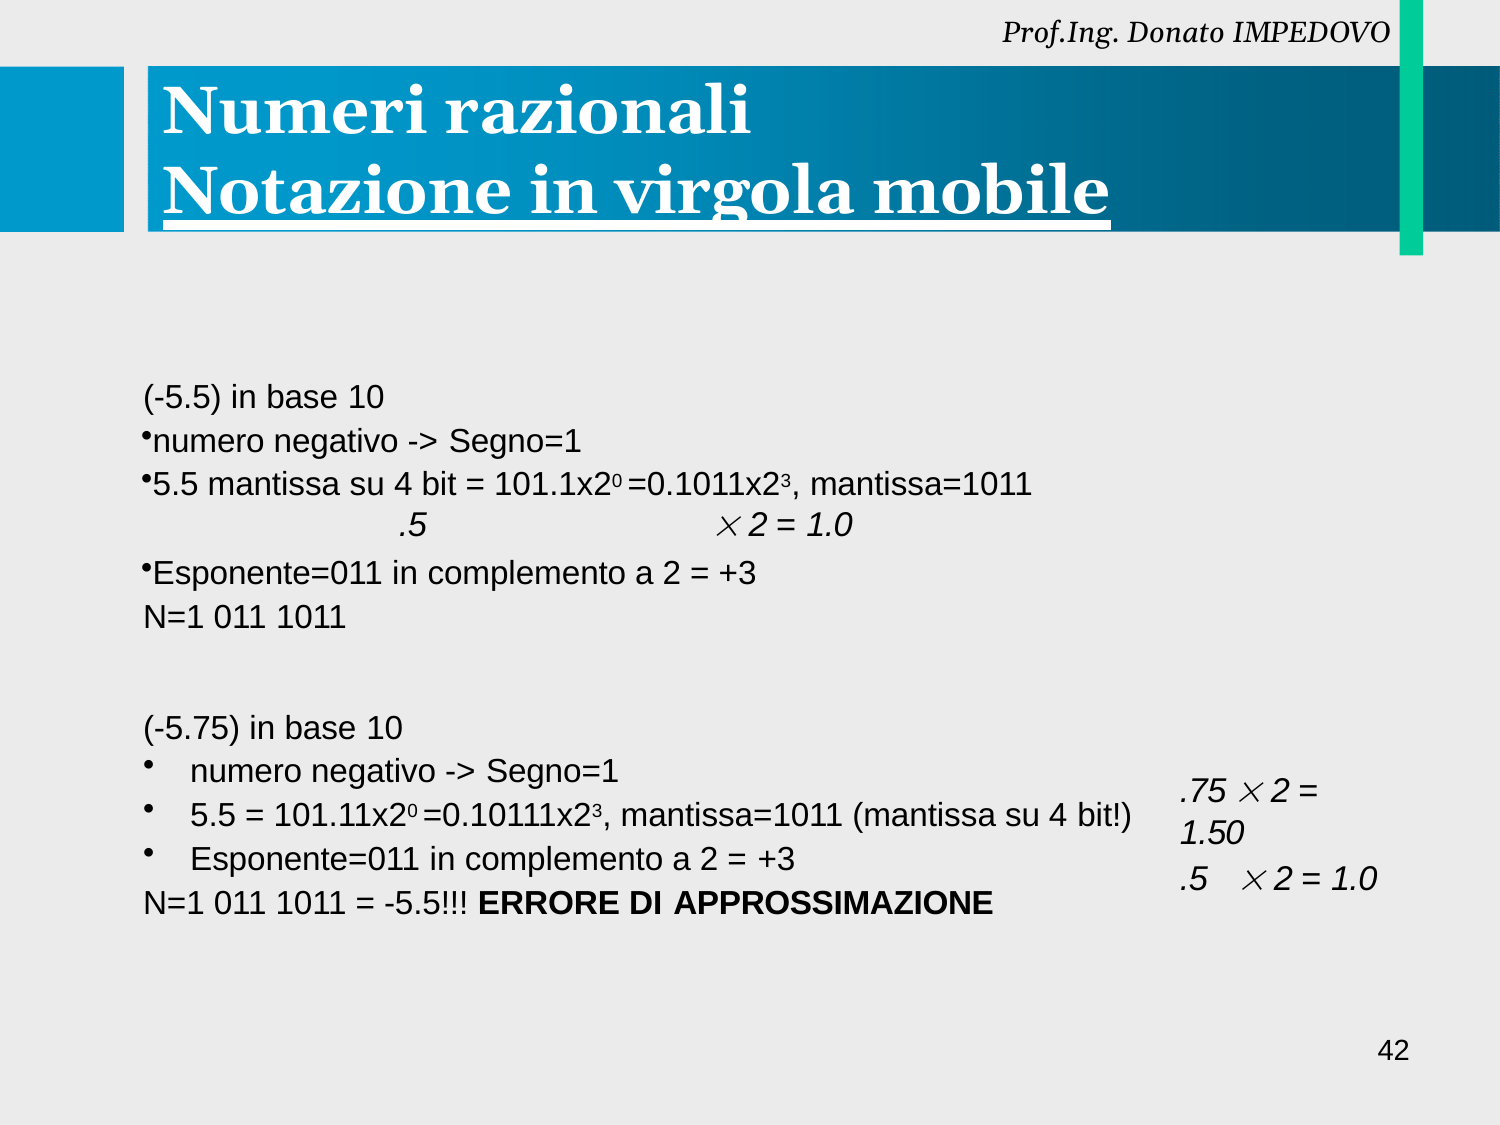

Prof.Ing. Donato IMPEDOVO
# Numeri razionali  Notazione in virgola mobile

(-5.5) in base 10
numero negativo -> Segno=1
5.5 mantissa su 4 bit = 101.1x20 =0.1011x23, mantissa=1011
.5	× 2 = 1.0
Esponente=011 in complemento a 2 = +3  N=1 011 1011

(-5.75) in base 10
numero negativo -> Segno=1
5.5 = 101.11x20 =0.10111x23, mantissa=1011 (mantissa su 4 bit!)
Esponente=011 in complemento a 2 = +3
.75 × 2 = 1.50
.5	× 2 = 1.0
N=1 011 1011 = -5.5!!! ERRORE DI APPROSSIMAZIONE
42